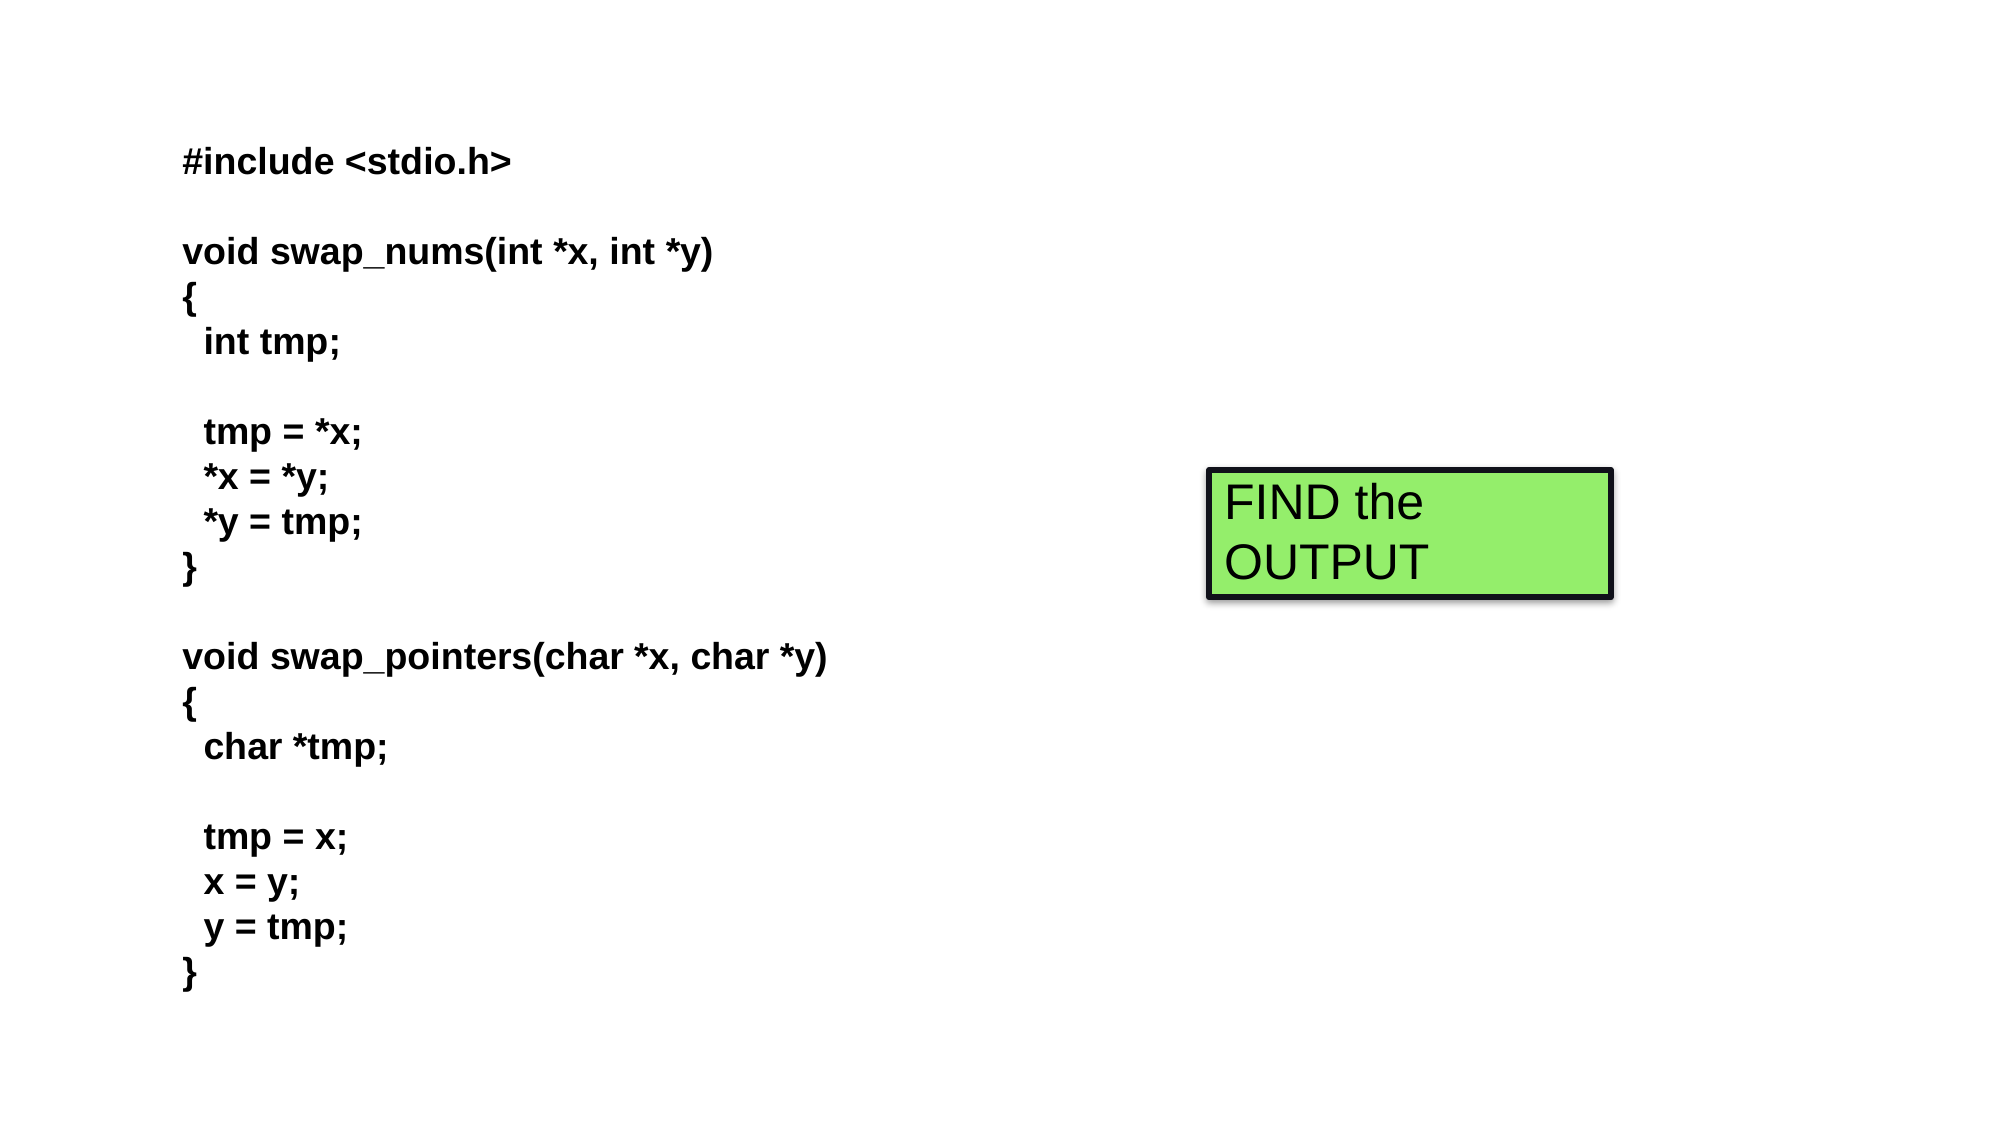

#include <stdio.h>

void swap_nums(int *x, int *y)
{
  int tmp;

  tmp = *x;
  *x = *y;
  *y = tmp;
}

void swap_pointers(char *x, char *y)
{
  char *tmp;

  tmp = x;
  x = y;
  y = tmp;
}

FIND the OUTPUT